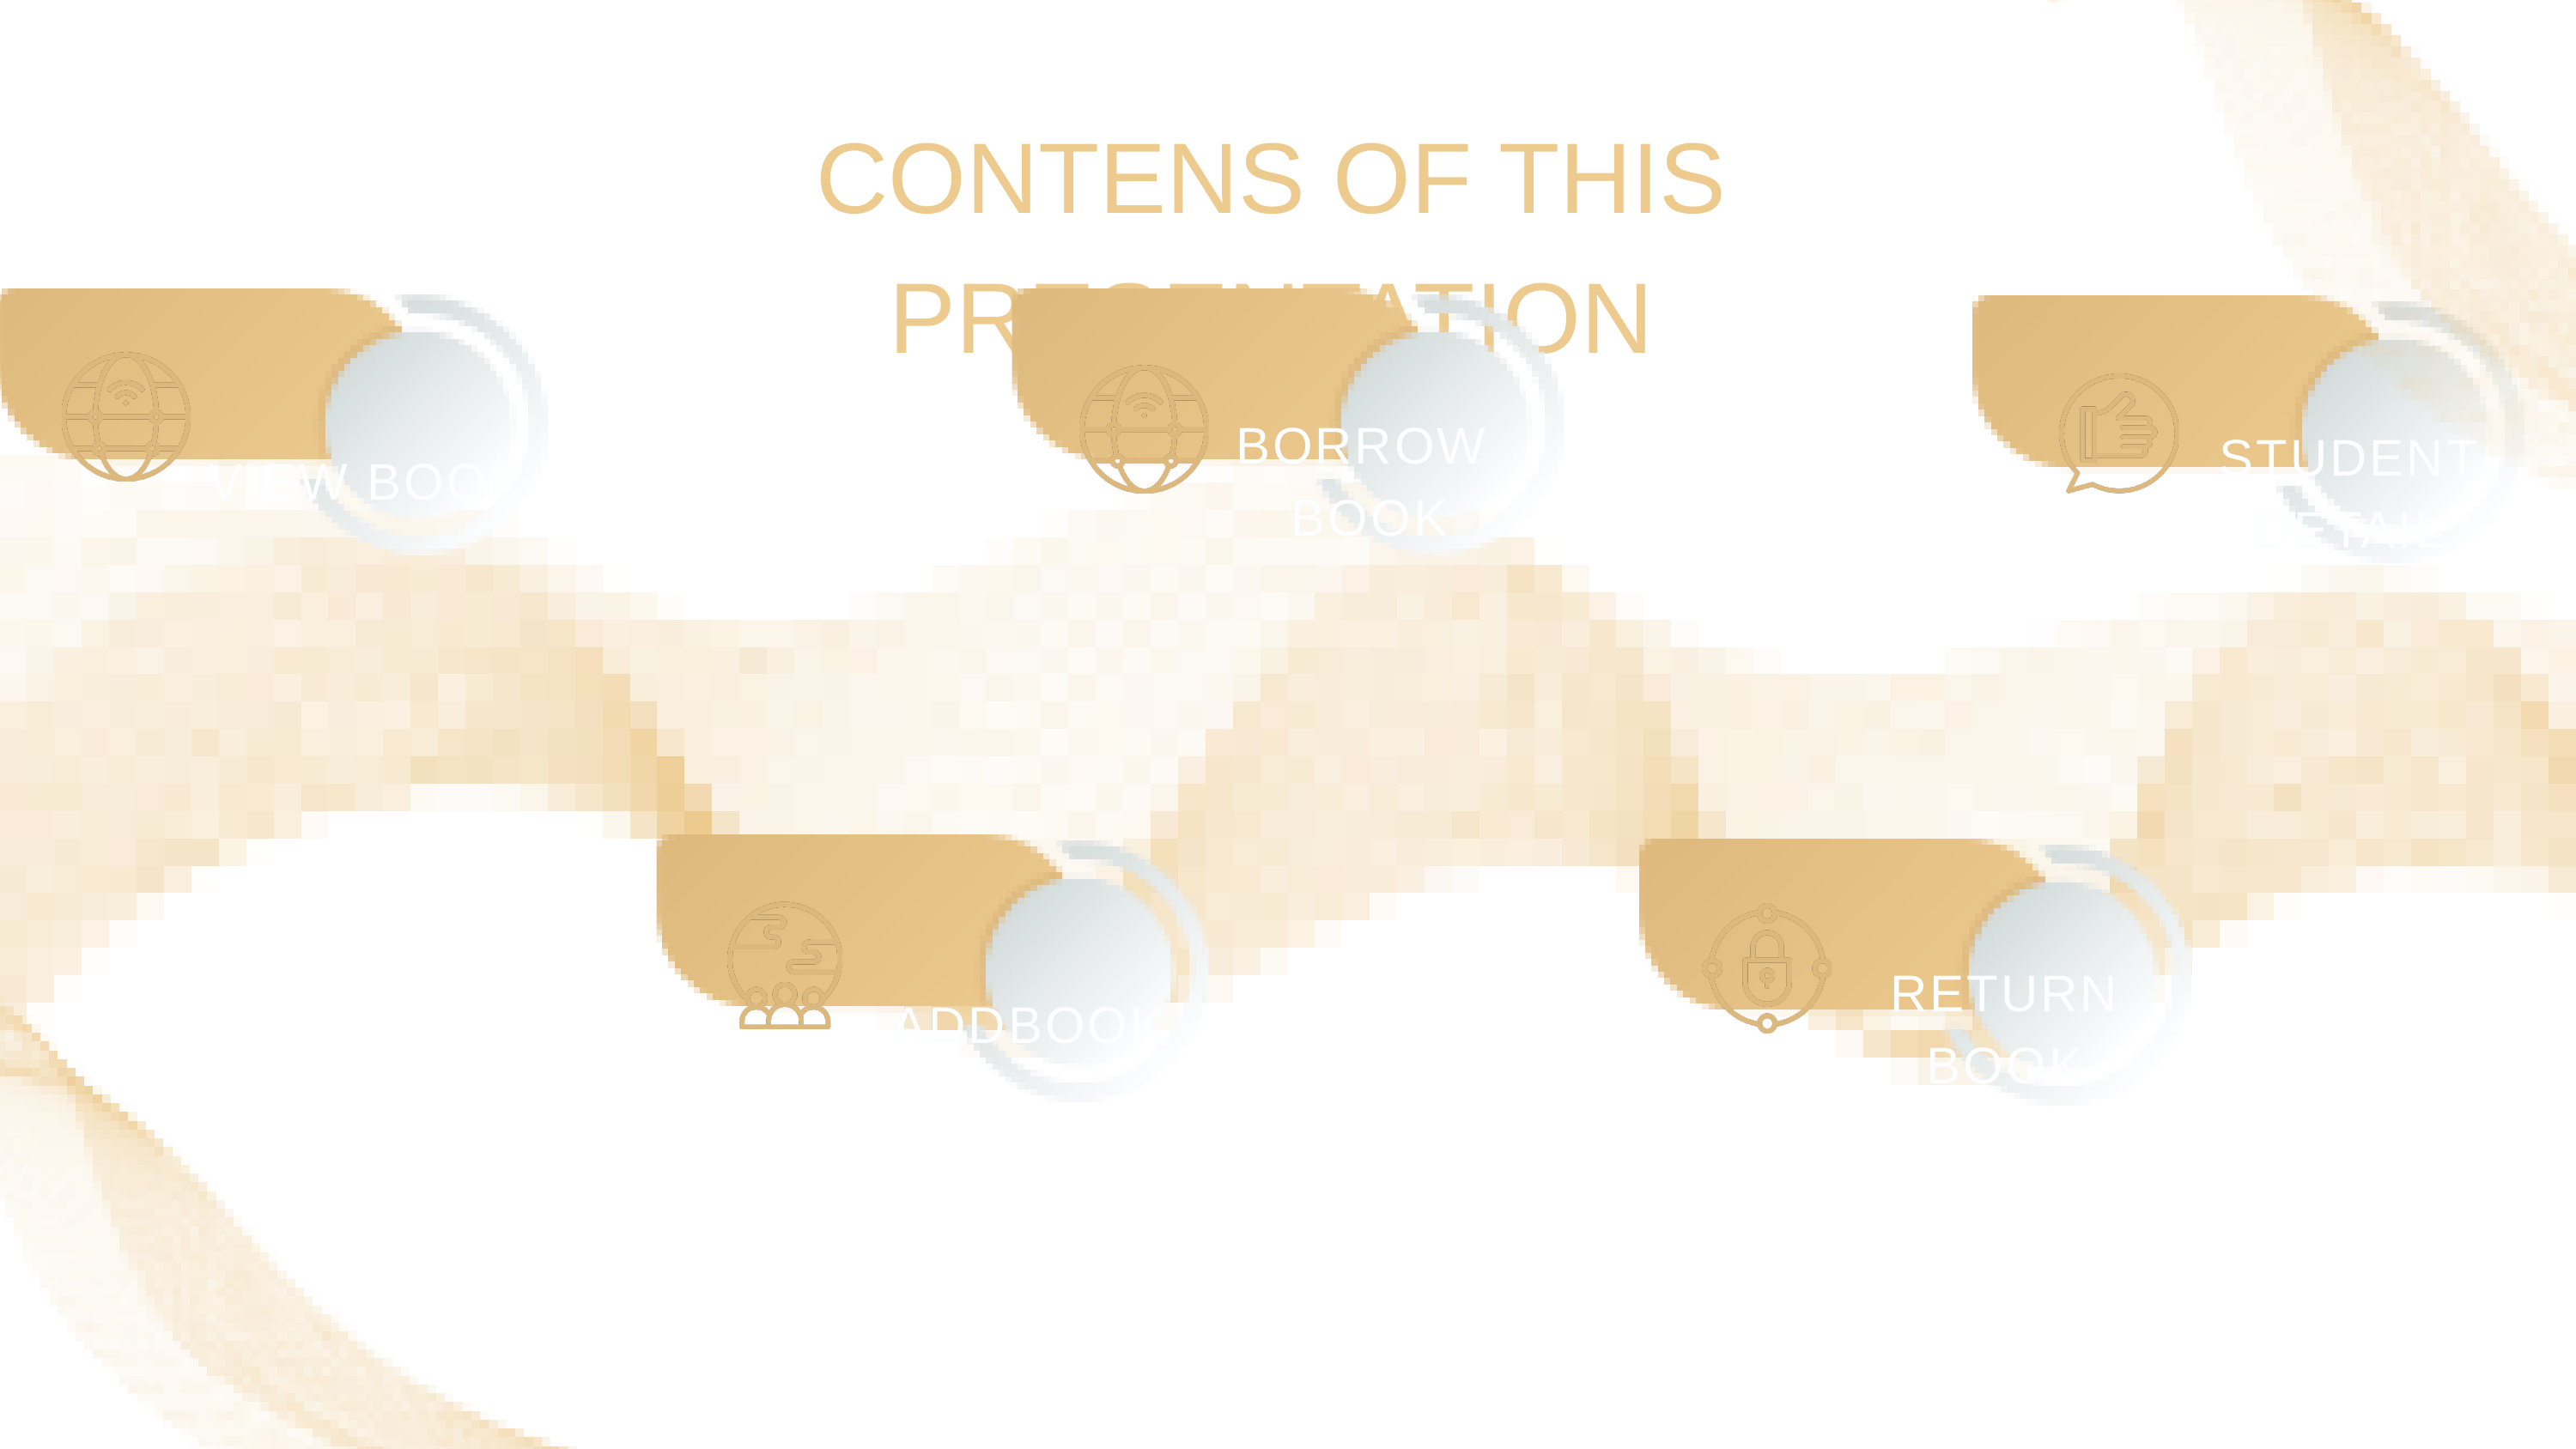

CONTENS OF THIS PRESENTATION

BORROW
BOOK
STUDENT
DETAIL

VIEW BOOK

RETURN BOOK

ADDBOOK